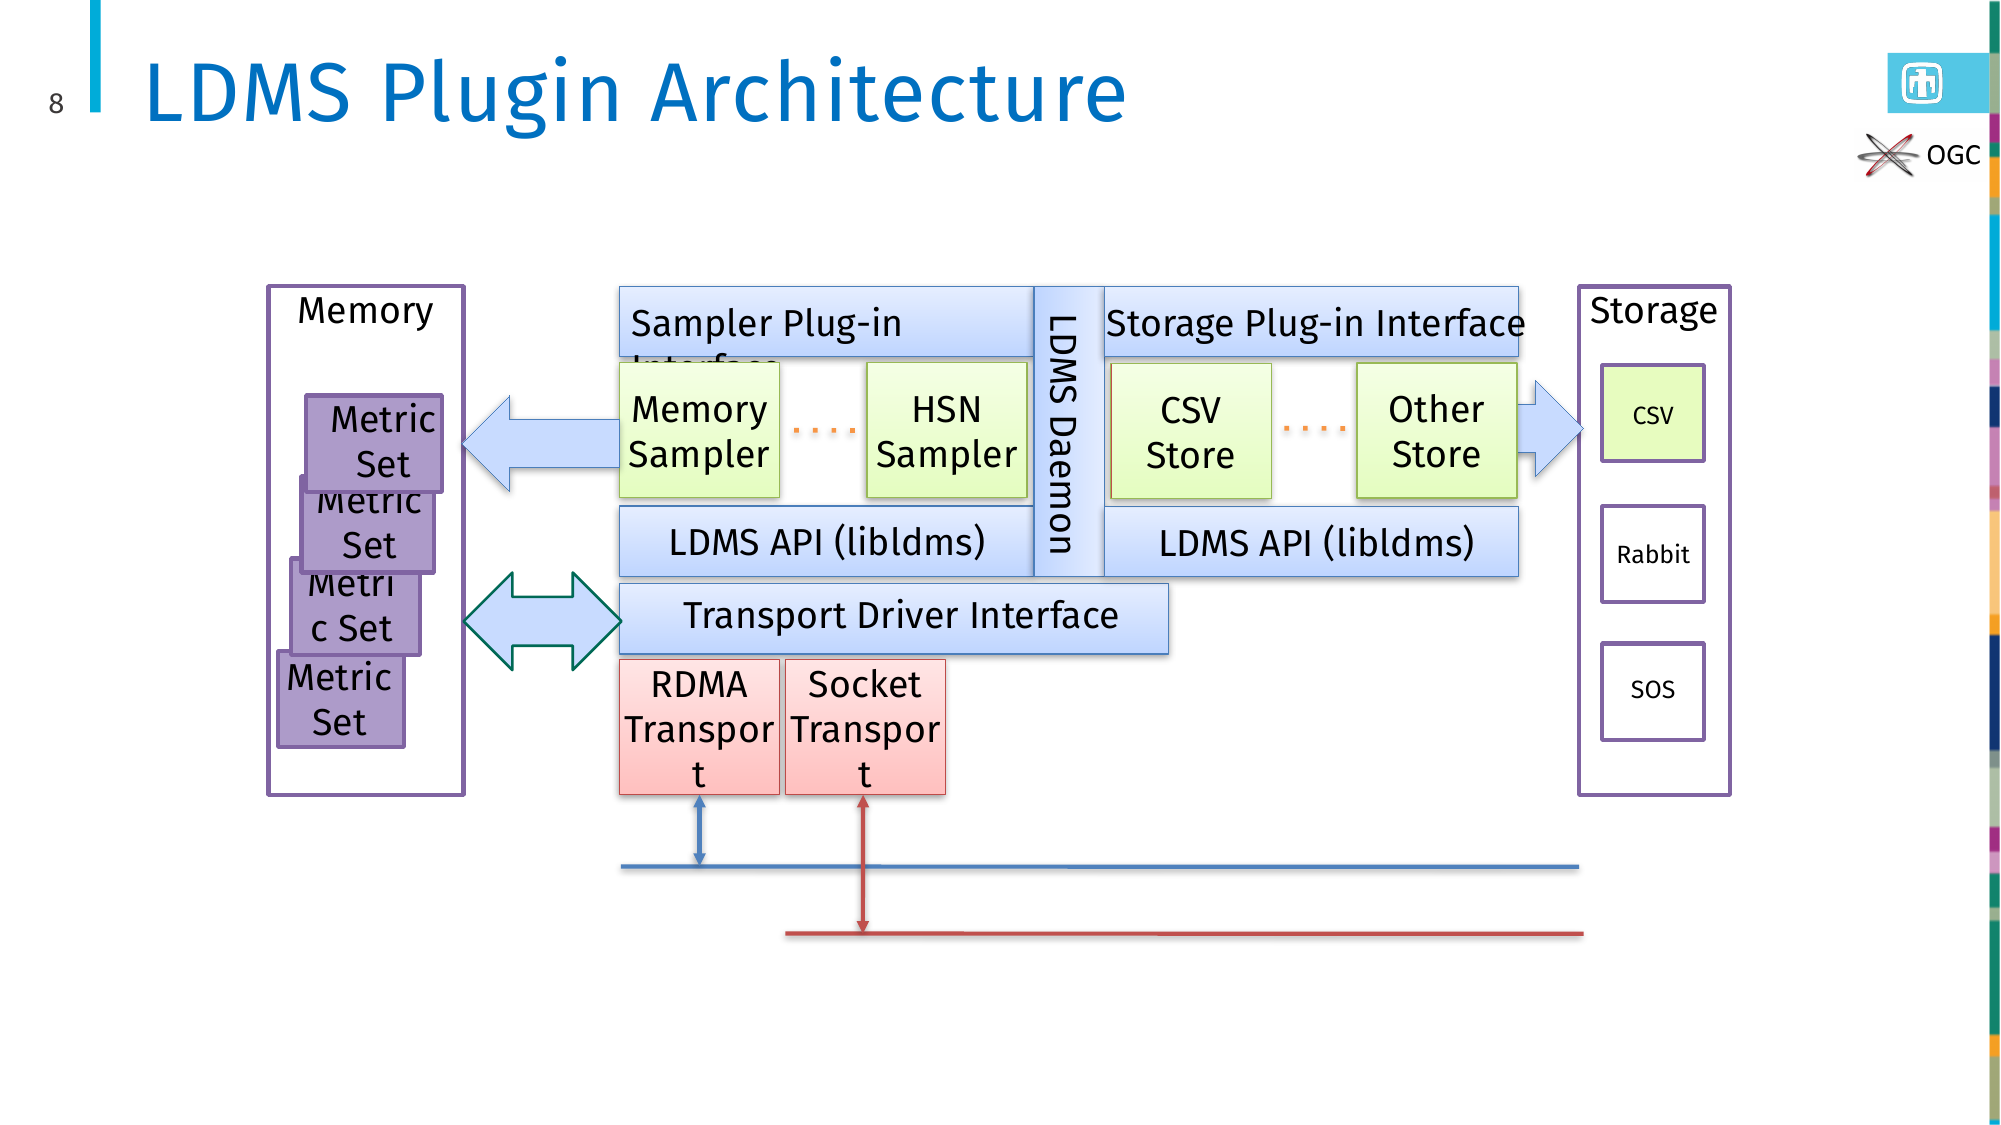

# LDMS Plugin Architecture
8

Memory

LDMS Daemon

Storage
Sampler Plug-in Interface
Storage Plug-in Interface

HSN Sampler

Other
Store

CSV

Memory Sampler
CSV
Store

Metric Set

Metric Set

LDMS API (libldms)

Rabbit

LDMS API (libldms)

Metric Set

Transport Driver Interface

SOS

Metric Set

RDMA Transport

Socket Transport